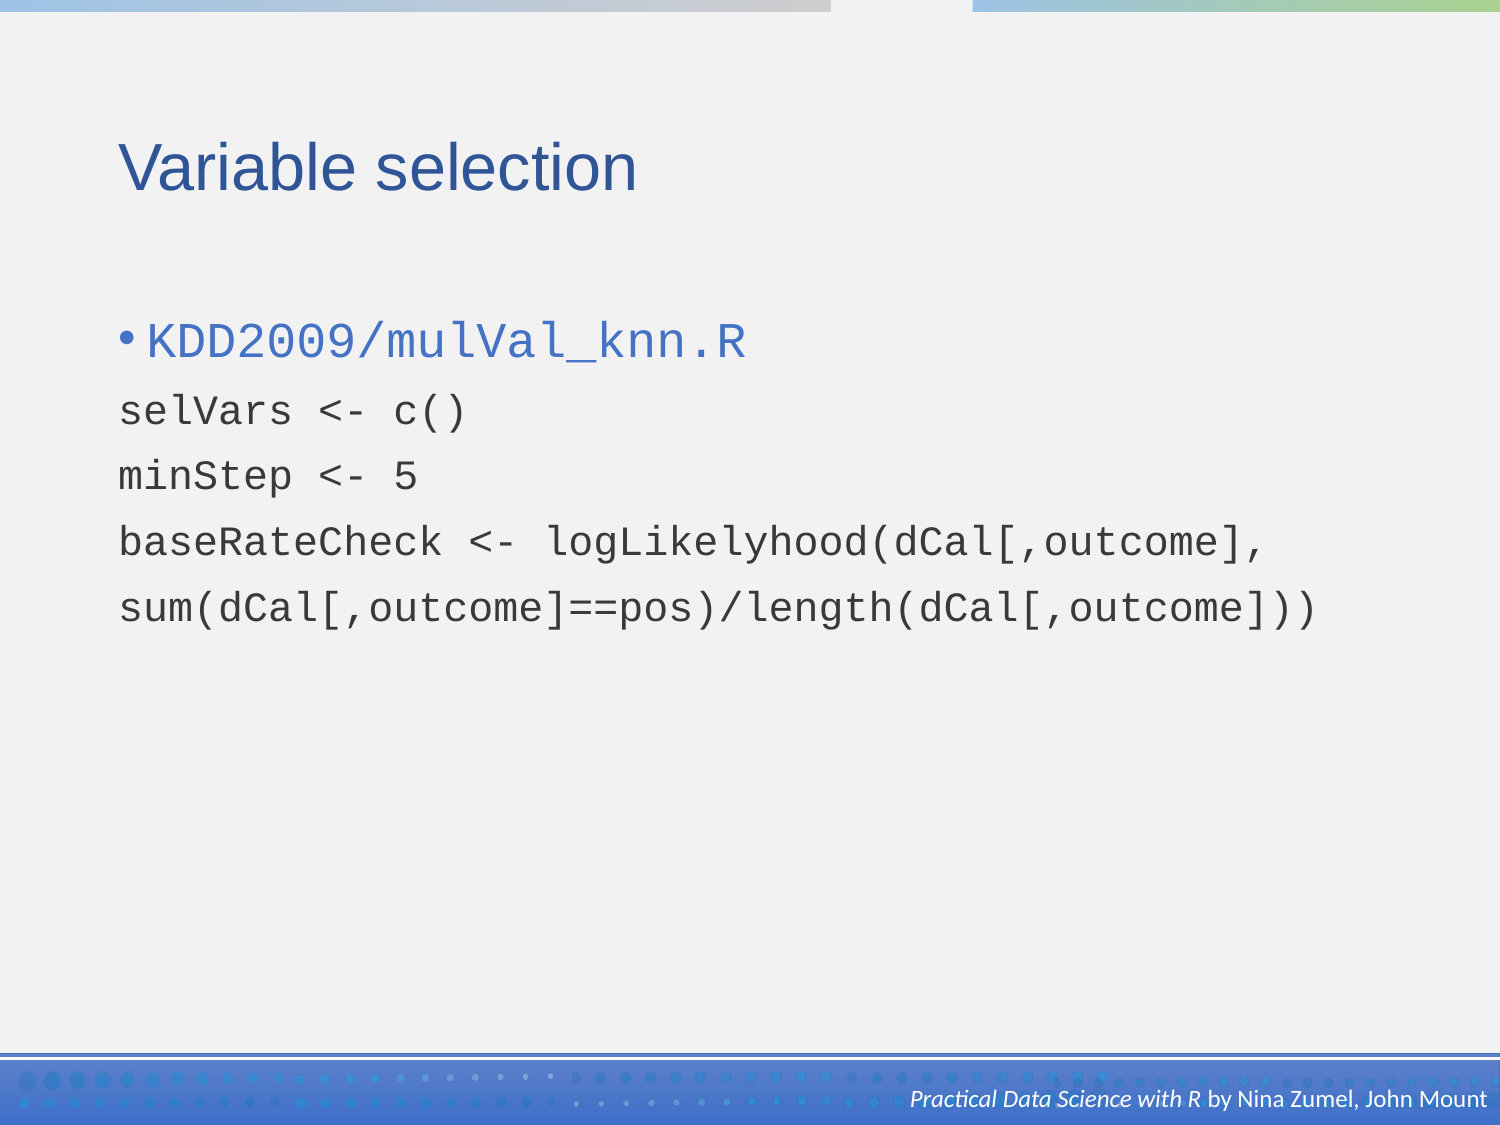

# Variable selection
KDD2009/mulVal_knn.R
selVars <- c()
minStep <- 5
baseRateCheck <- logLikelyhood(dCal[,outcome],
sum(dCal[,outcome]==pos)/length(dCal[,outcome]))
Practical Data Science with R by Nina Zumel, John Mount